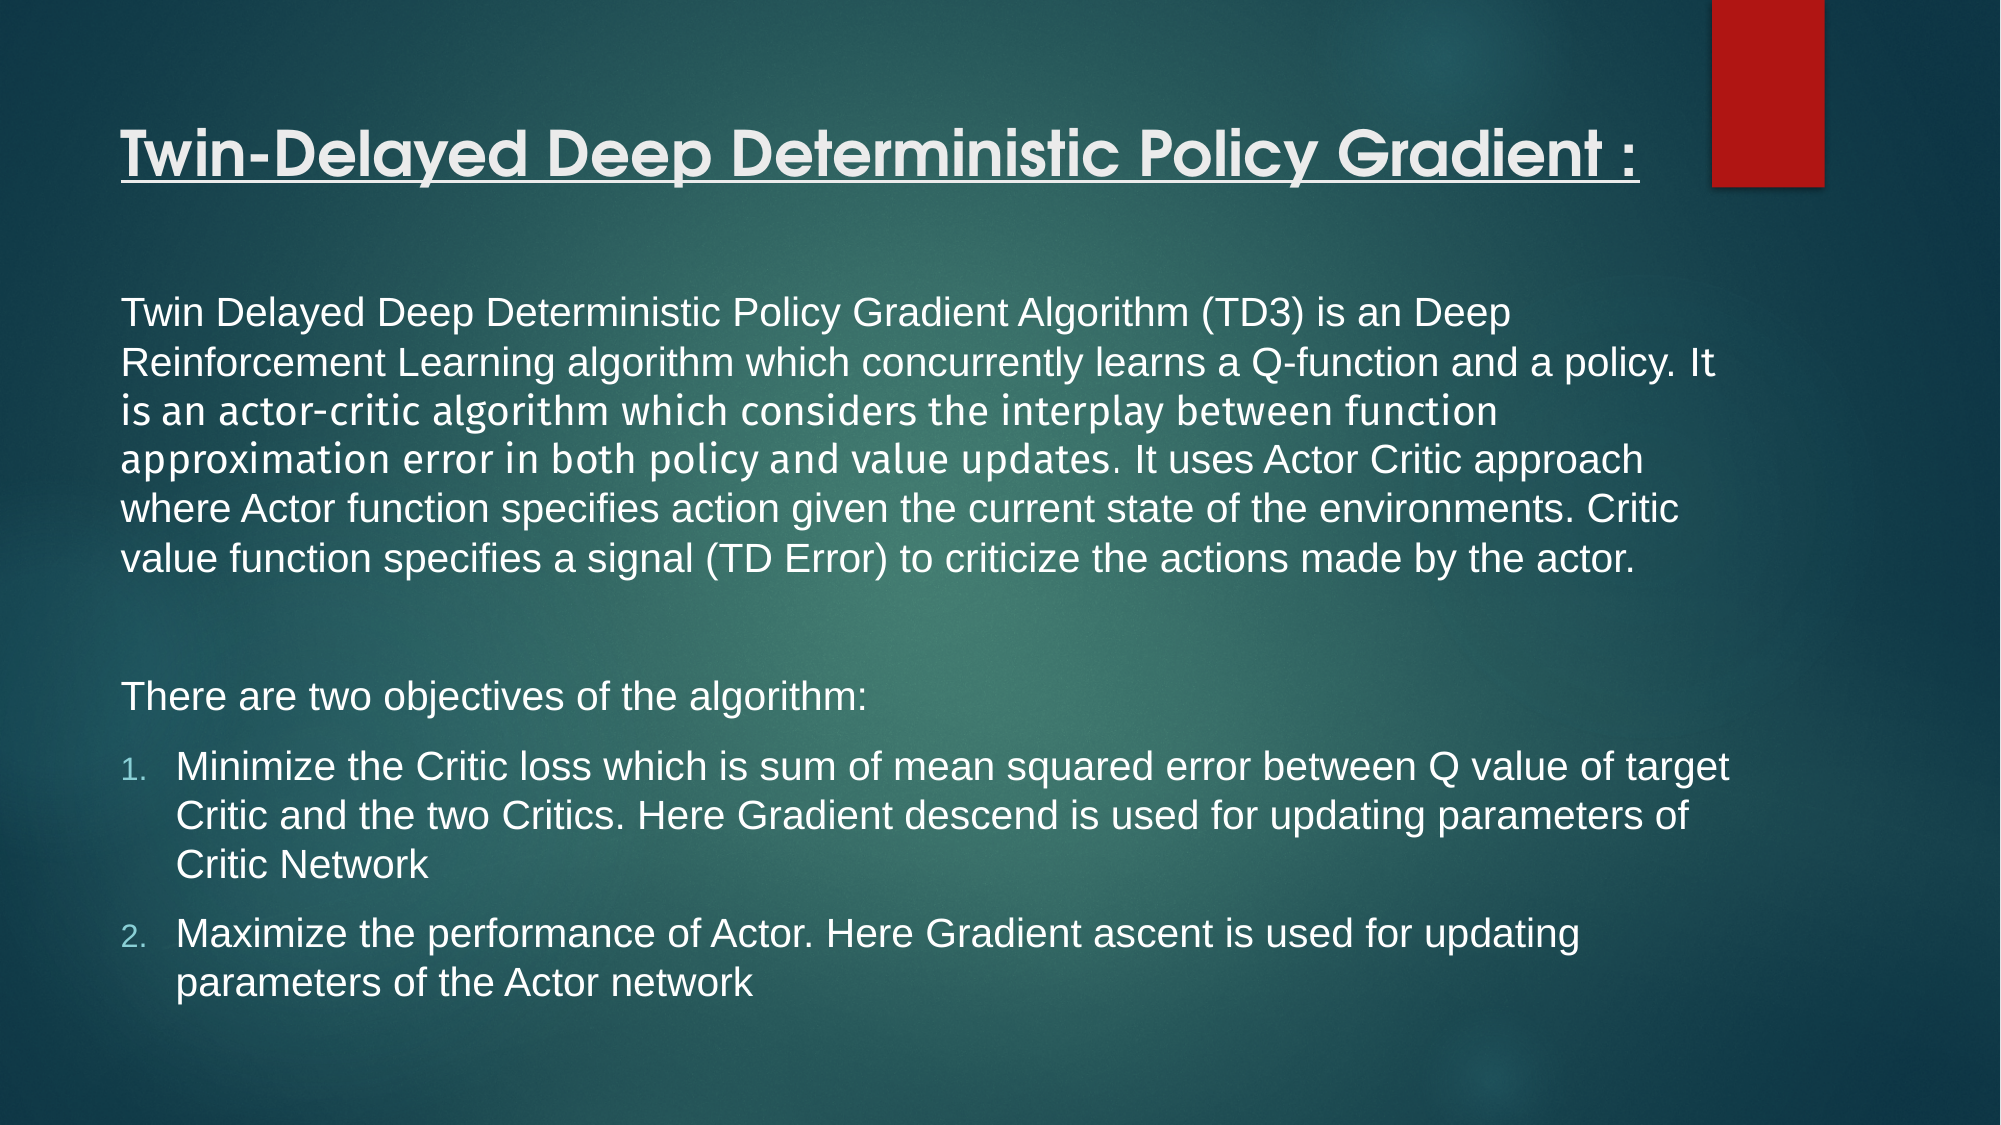

# Twin-Delayed Deep Deterministic Policy Gradient :
Twin Delayed Deep Deterministic Policy Gradient Algorithm (TD3) is an Deep Reinforcement Learning algorithm which concurrently learns a Q-function and a policy. It is an actor-critic algorithm which considers the interplay between function approximation error in both policy and value updates. It uses Actor Critic approach where Actor function specifies action given the current state of the environments. Critic value function specifies a signal (TD Error) to criticize the actions made by the actor.

There are two objectives of the algorithm:
Minimize the Critic loss which is sum of mean squared error between Q value of target Critic and the two Critics. Here Gradient descend is used for updating parameters of Critic Network
Maximize the performance of Actor. Here Gradient ascent is used for updating parameters of the Actor network